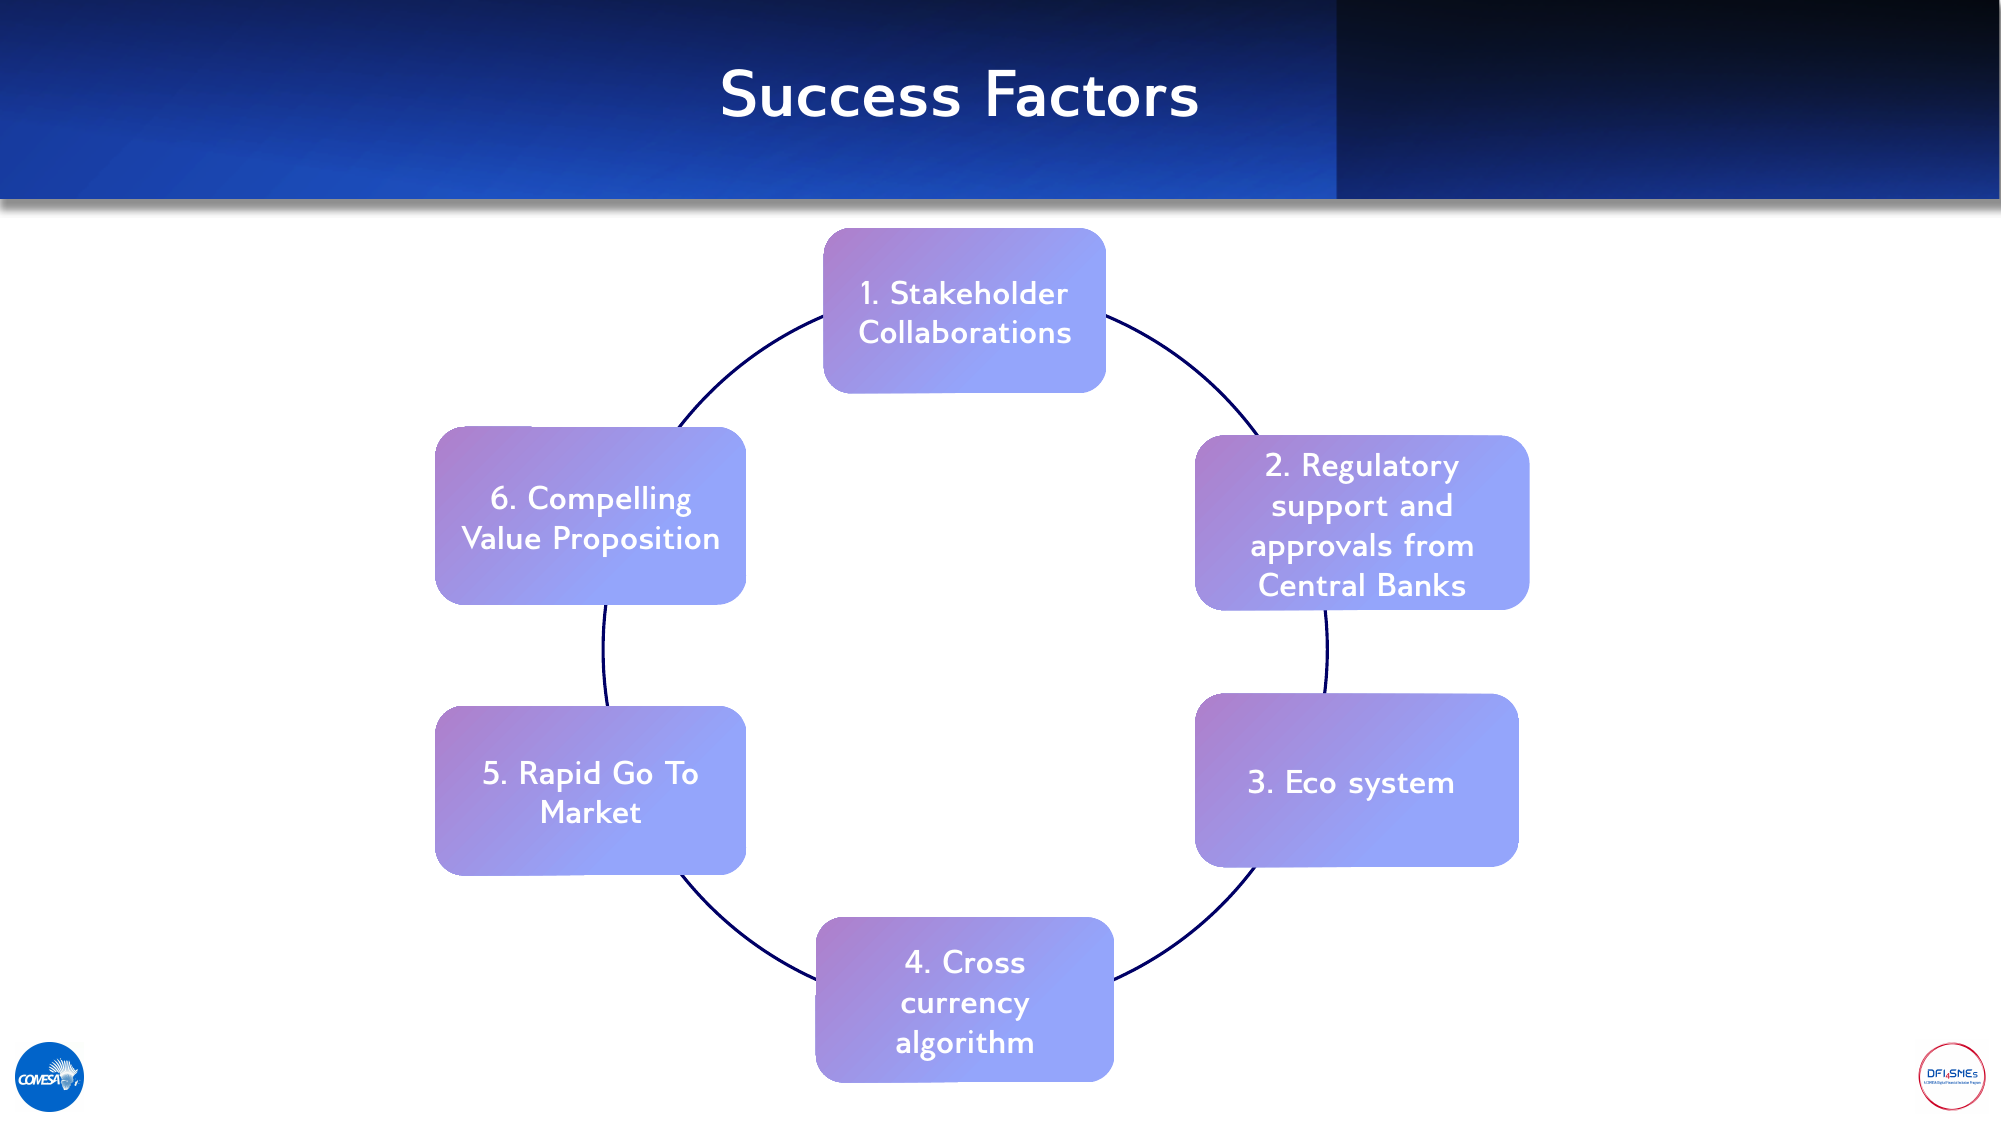

# Success Factors

1. Stakeholder Collaborations

6. Compelling
Value Proposition

2. Regulatory support and approvals from Central Banks

3. Eco system

5. Rapid Go To Market

4. Cross currency algorithm